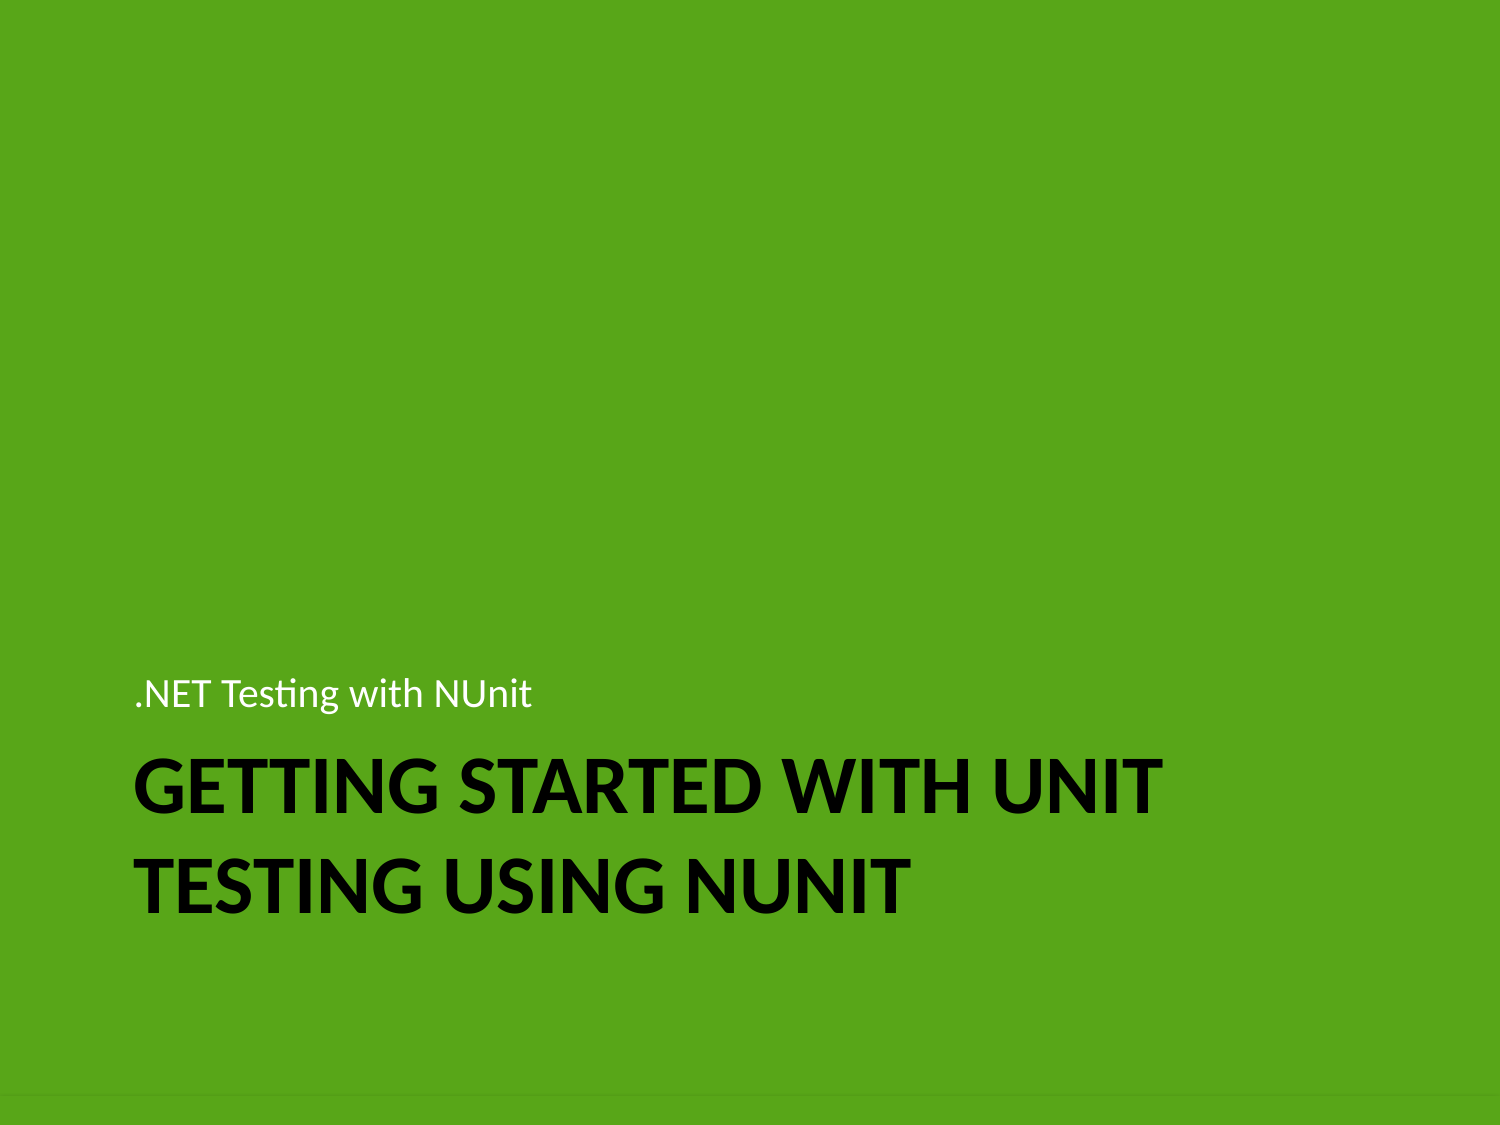

.NET Testing with NUnit
# Getting Started with Unit Testing using NUnit